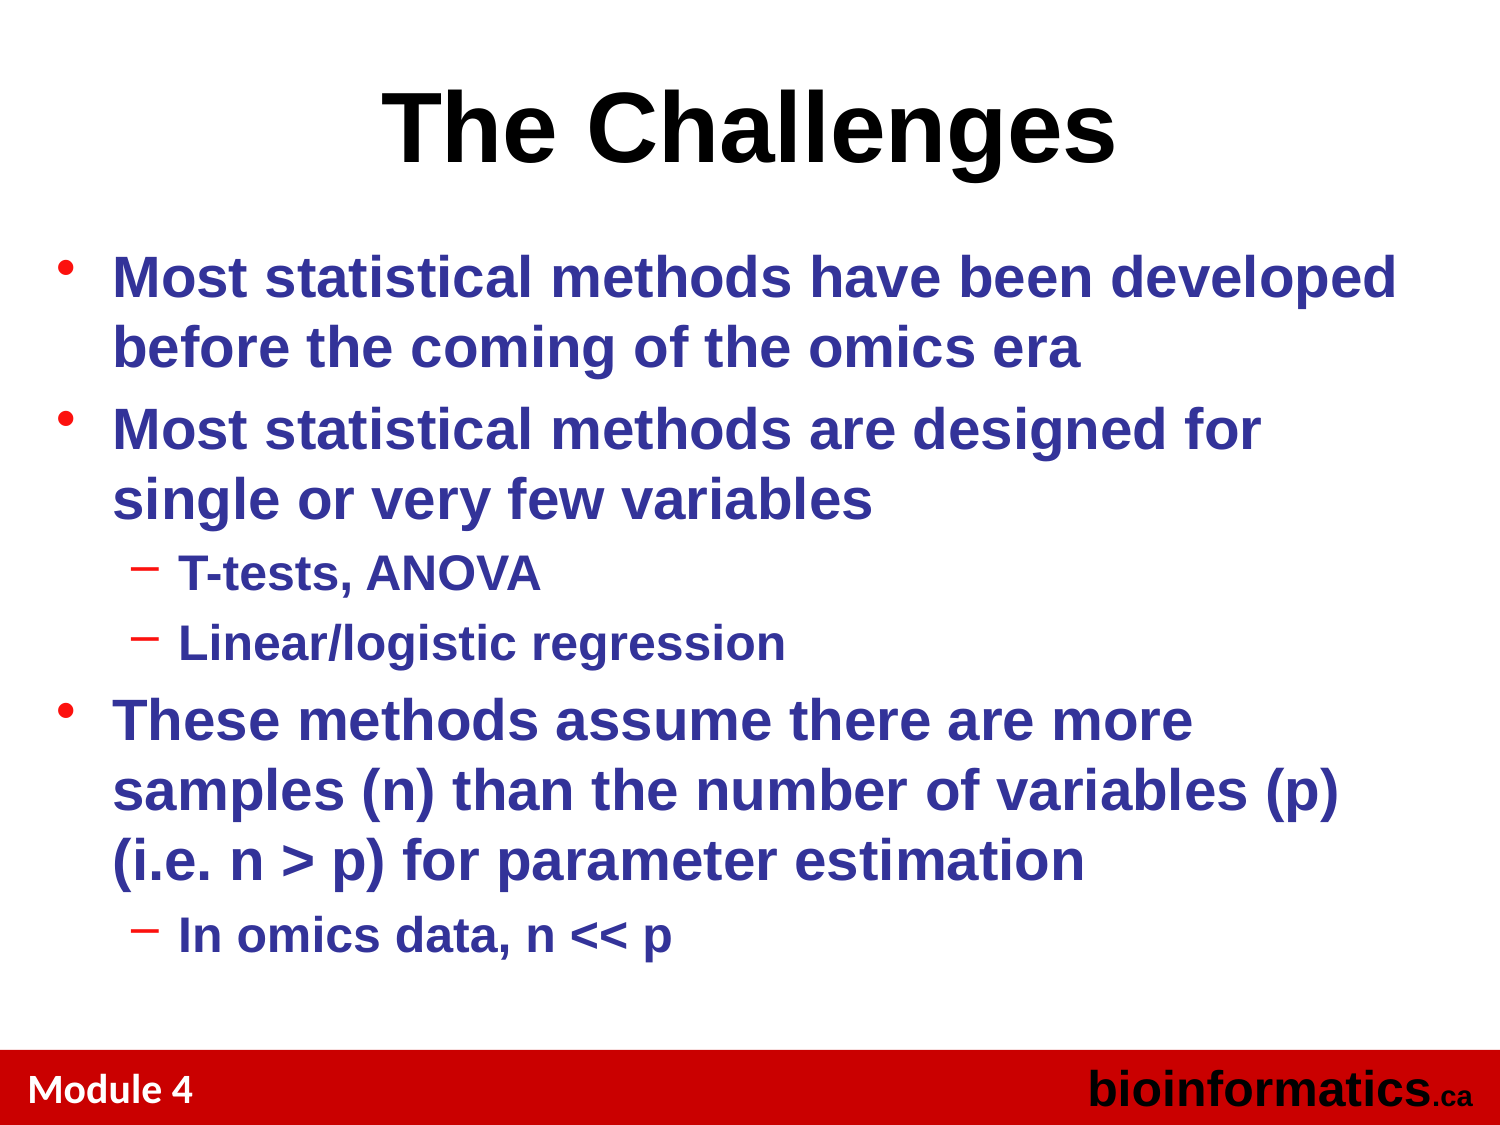

# The Challenges
Most statistical methods have been developed before the coming of the omics era
Most statistical methods are designed for single or very few variables
T-tests, ANOVA
Linear/logistic regression
These methods assume there are more samples (n) than the number of variables (p) (i.e. n > p) for parameter estimation
In omics data, n << p